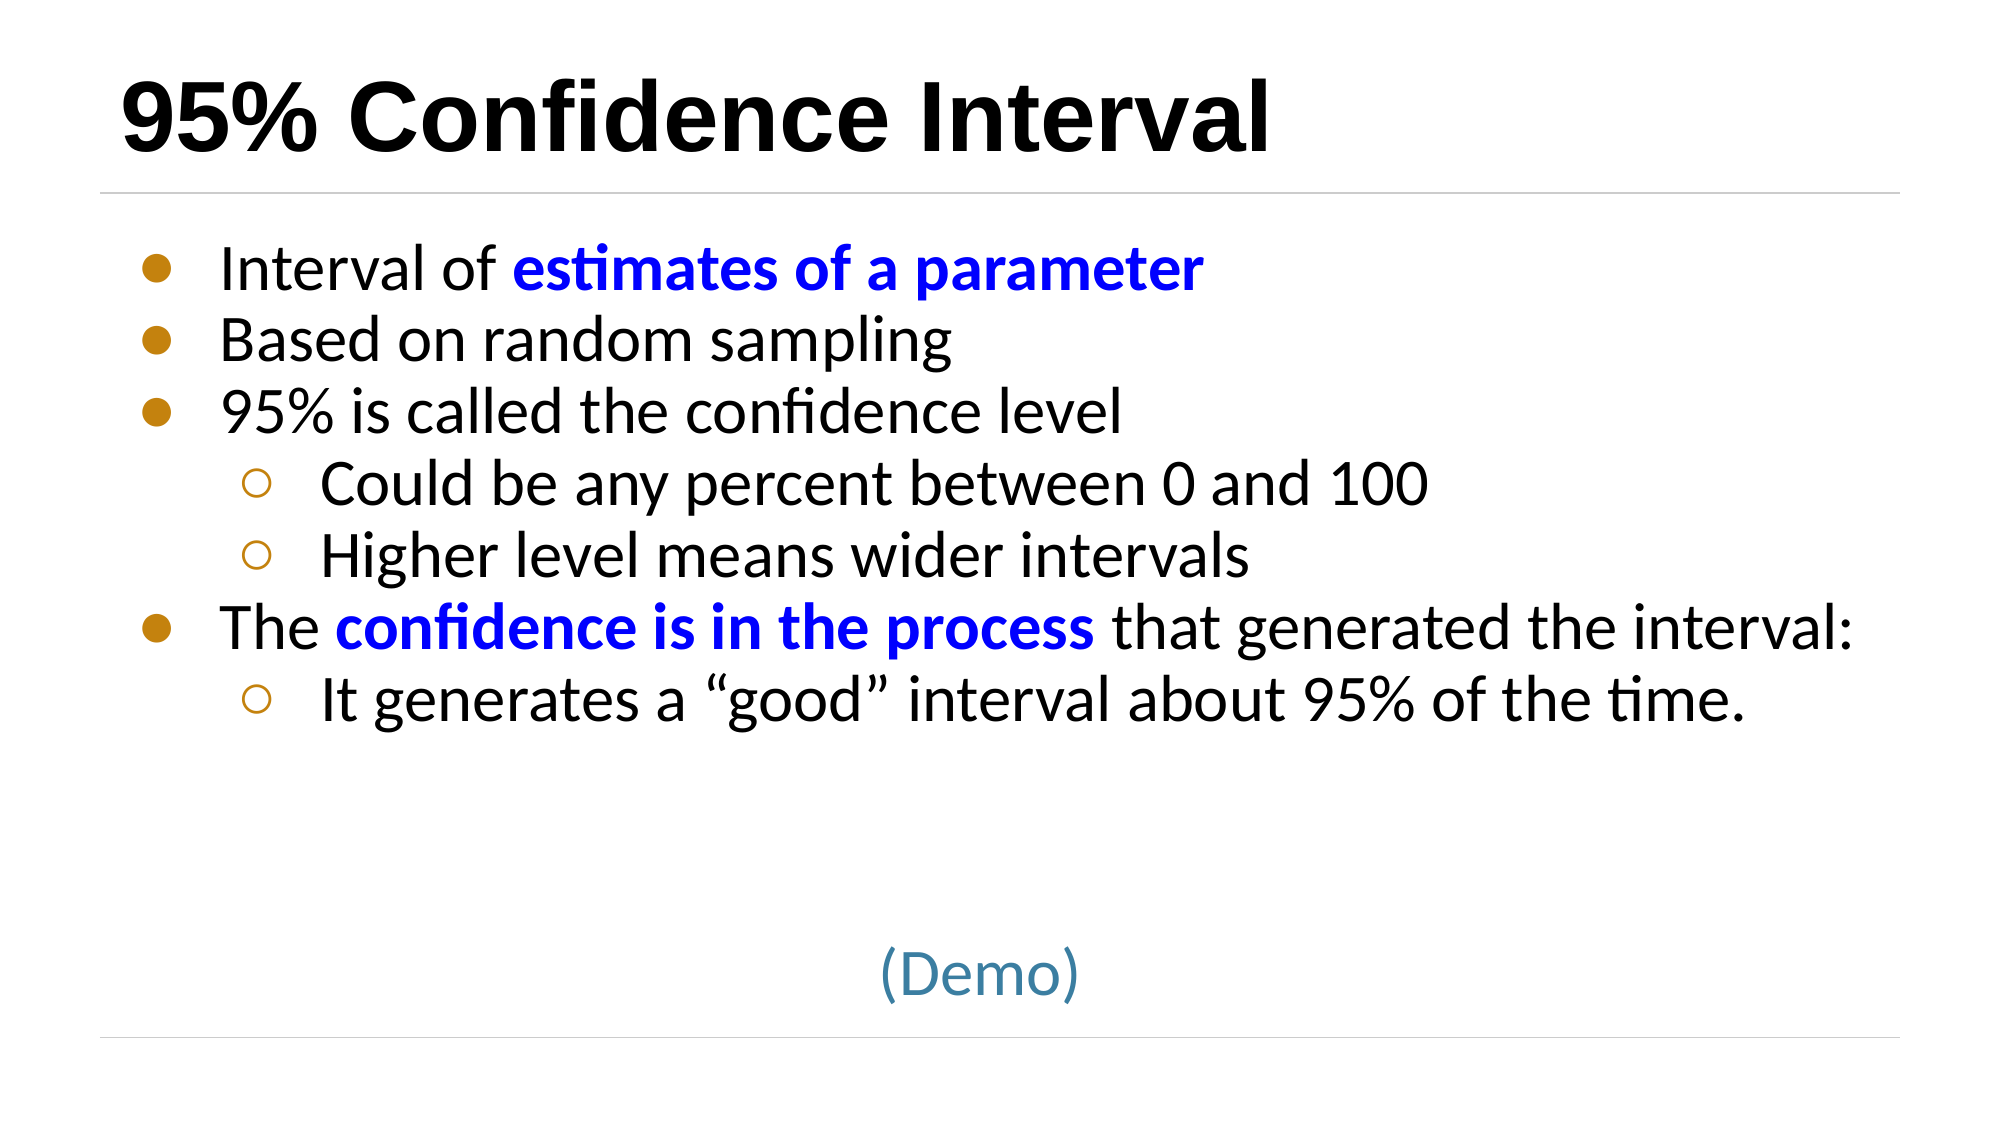

# 95% Confidence Interval
Interval of estimates of a parameter
Based on random sampling
95% is called the confidence level
Could be any percent between 0 and 100
Higher level means wider intervals
The confidence is in the process that generated the interval:
It generates a “good” interval about 95% of the time.

(Demo)